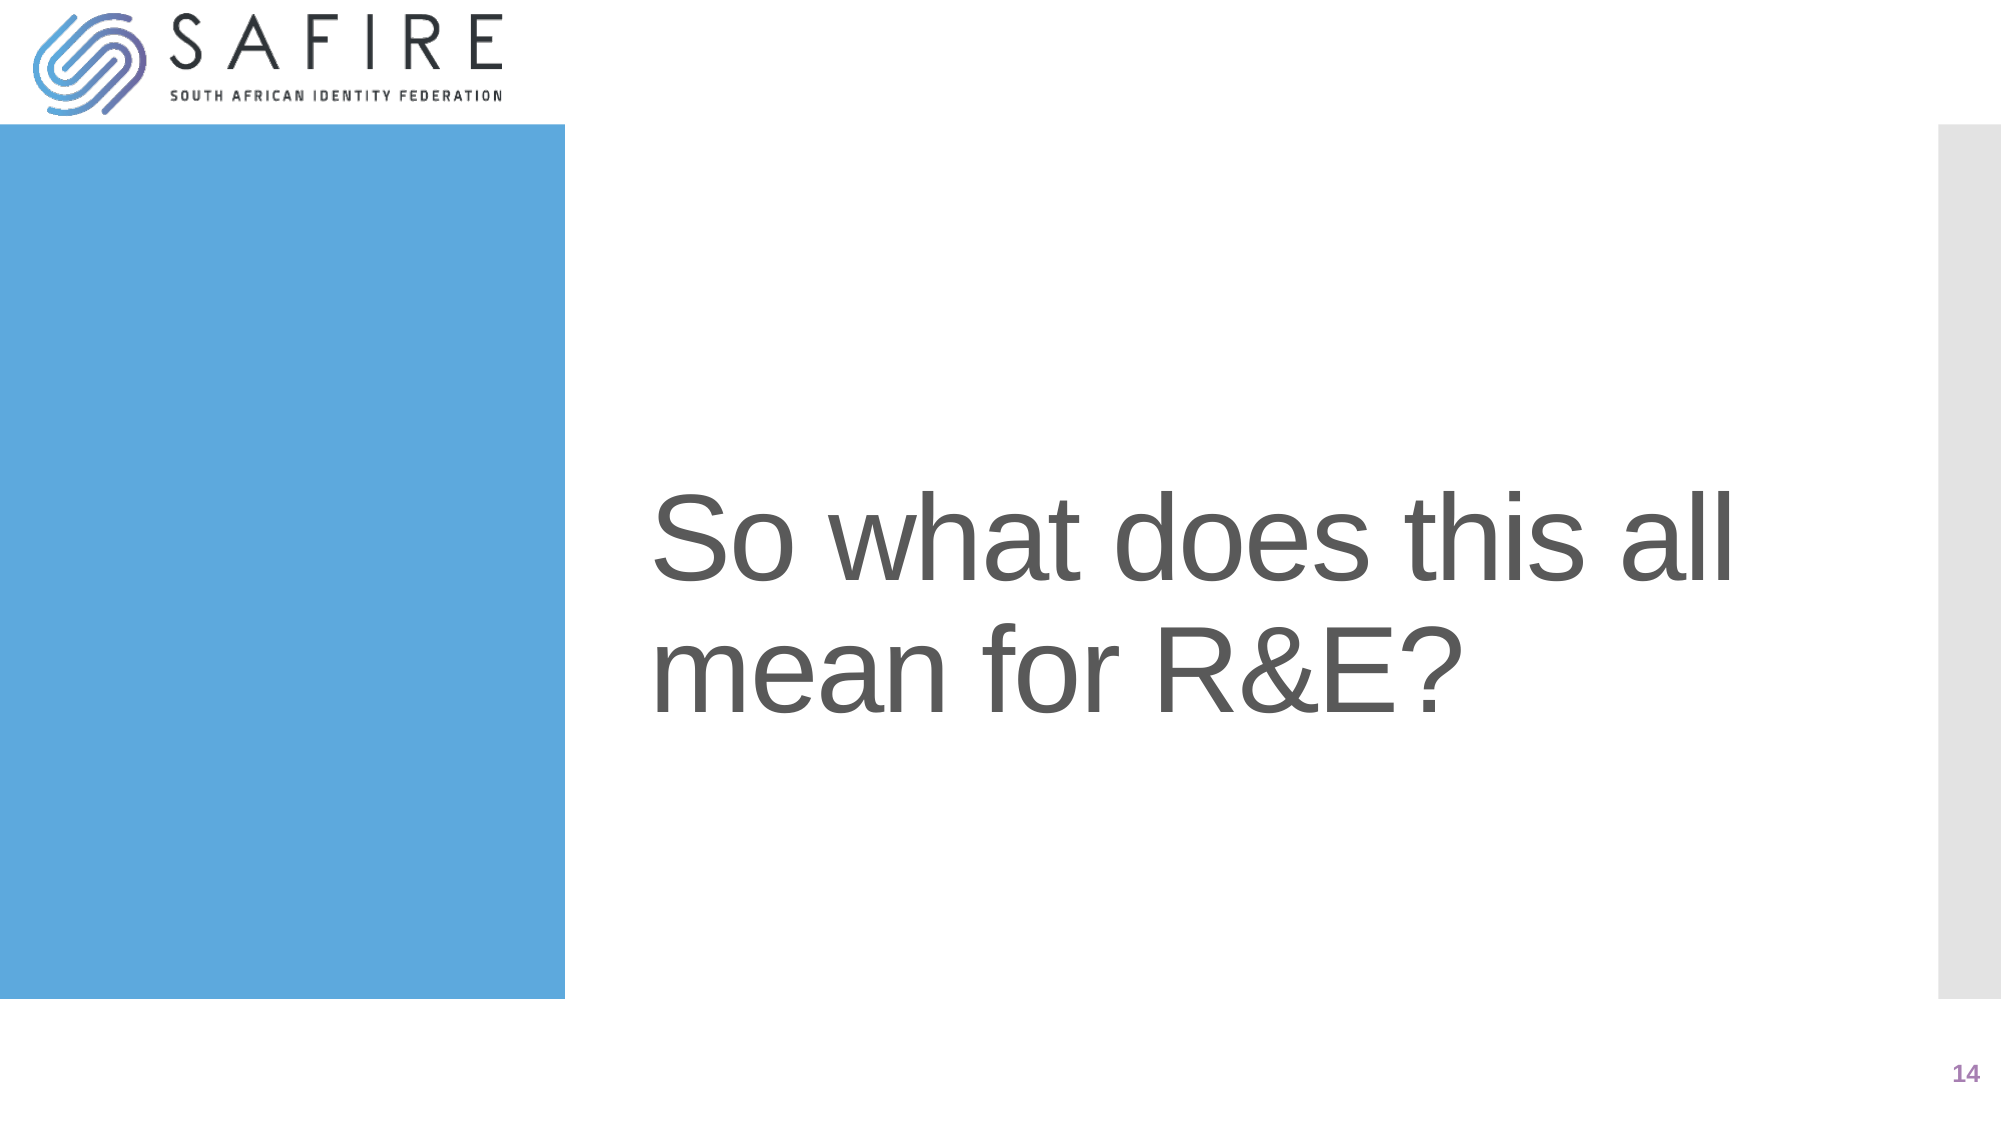

# So what does this all mean for R&E?

14